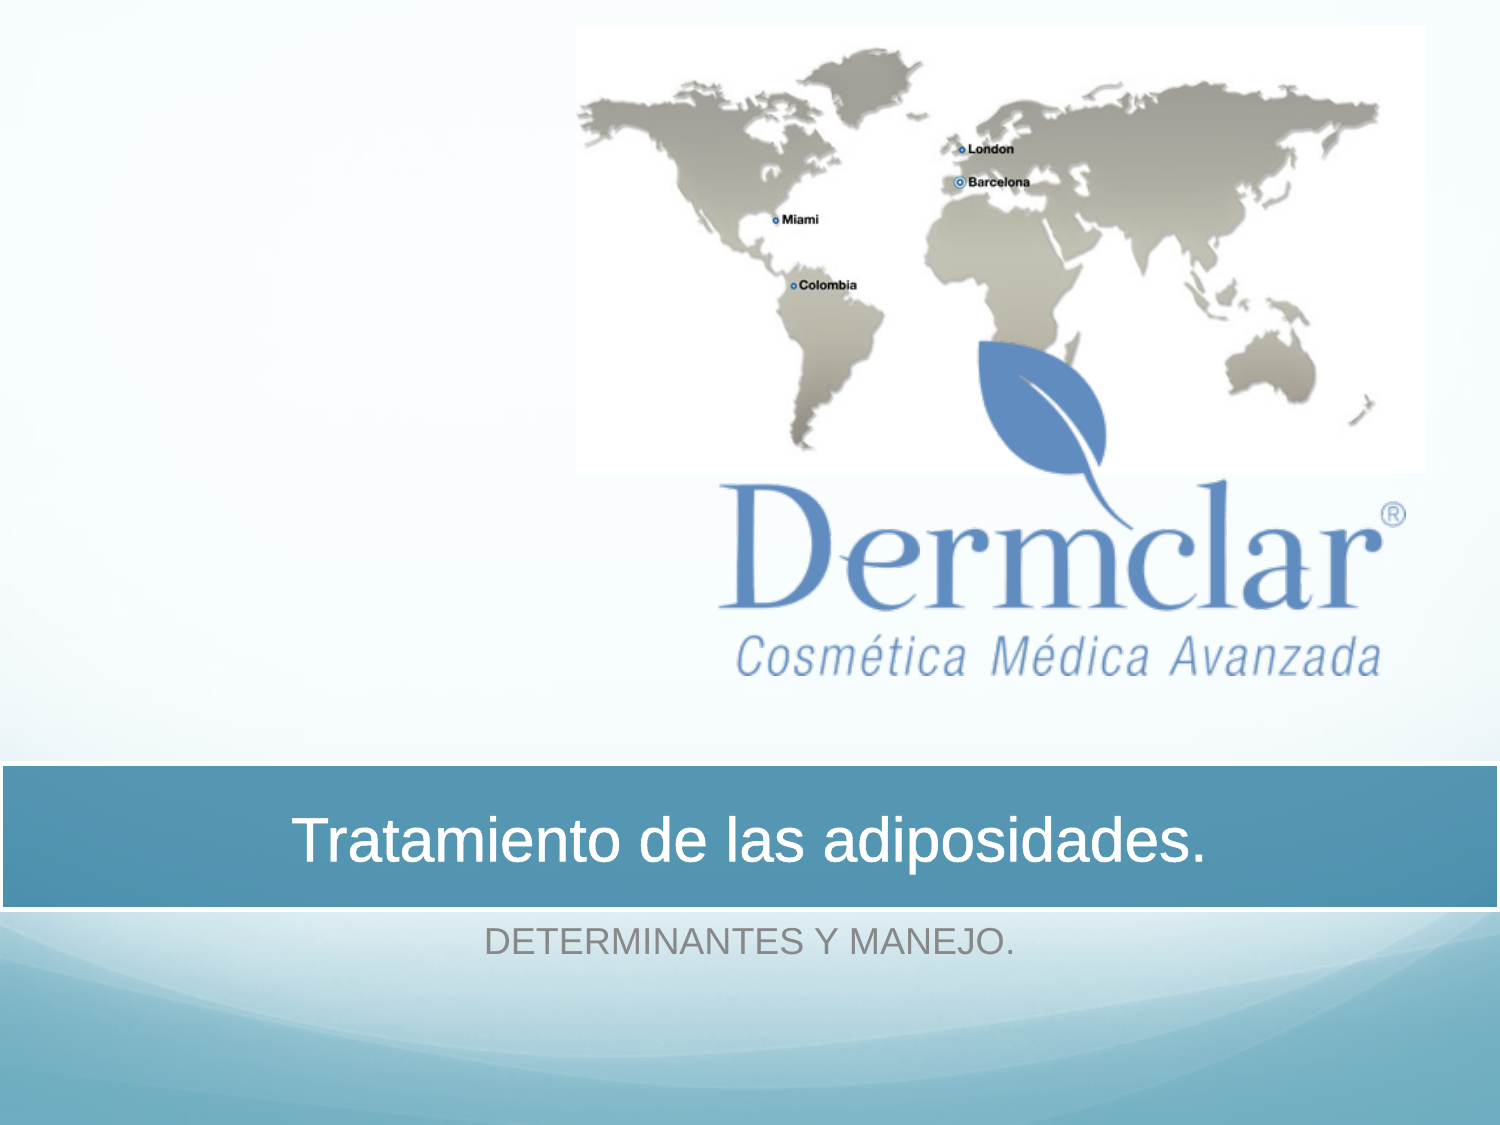

# Tratamiento de las adiposidades.
DETERMINANTES Y MANEJO.